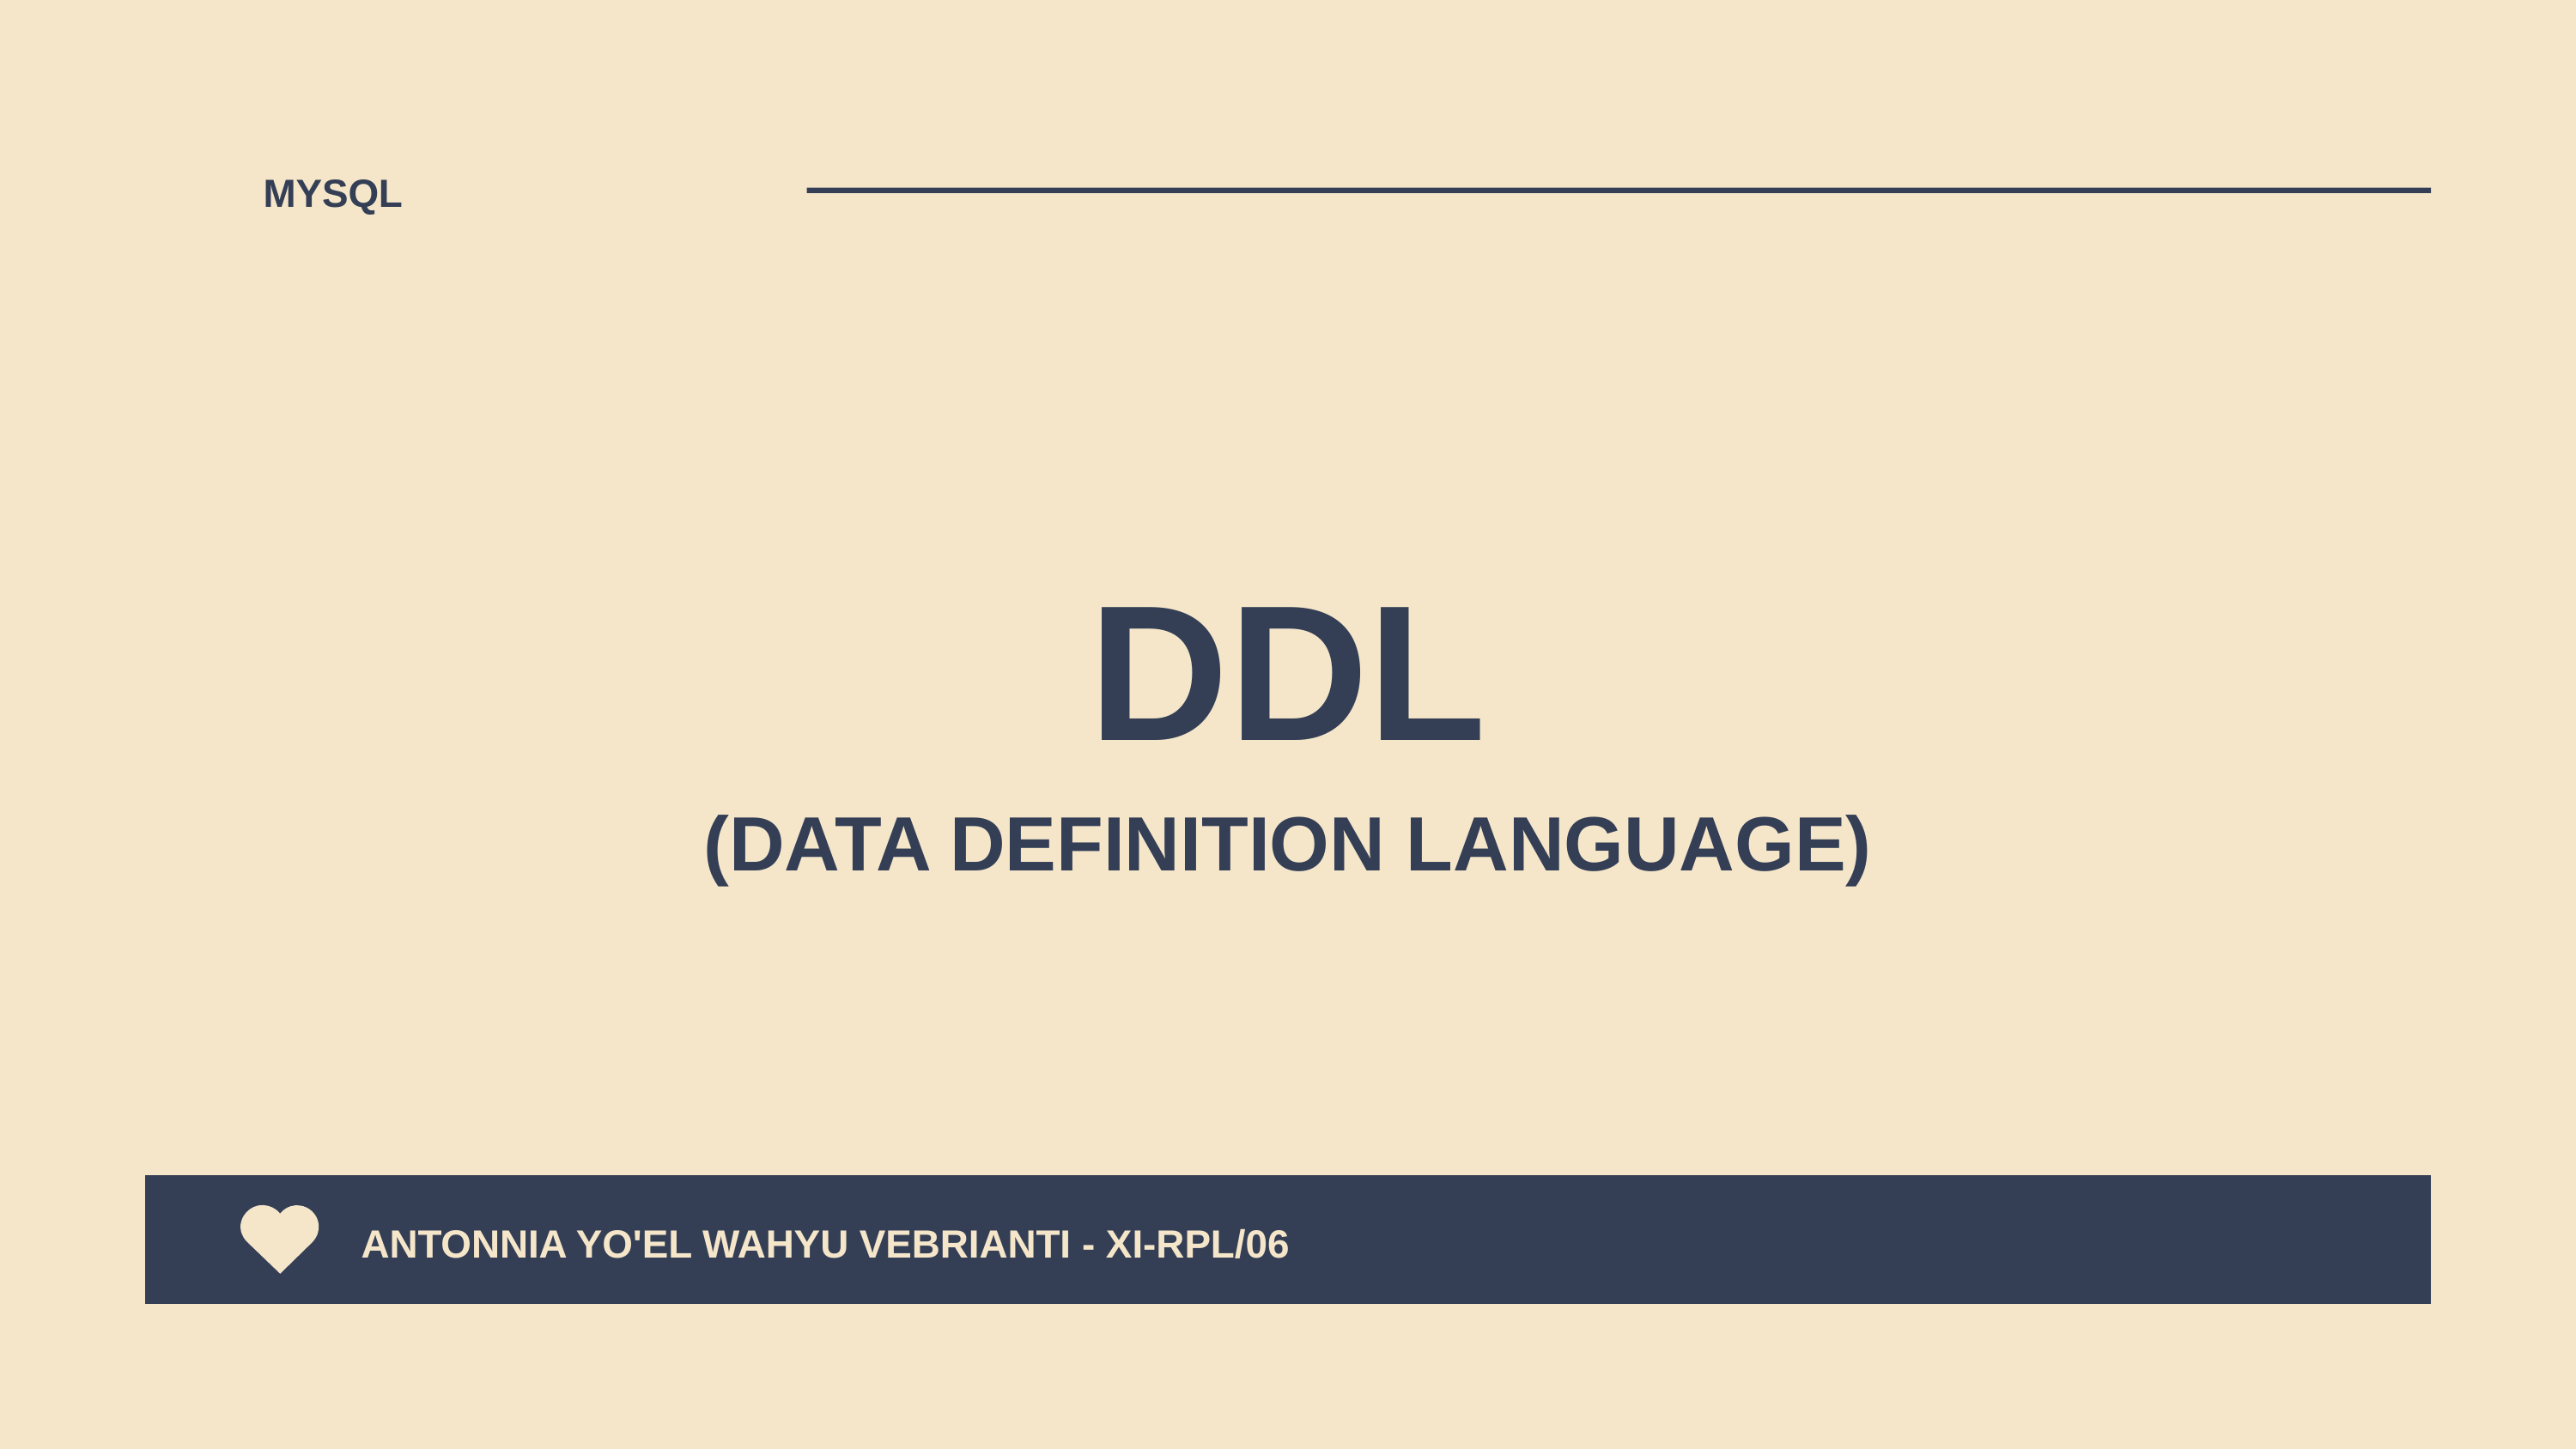

MYSQL

DDL
(DATA DEFINITION LANGUAGE)

ANTONNIA YO'EL WAHYU VEBRIANTI - XI-RPL/06